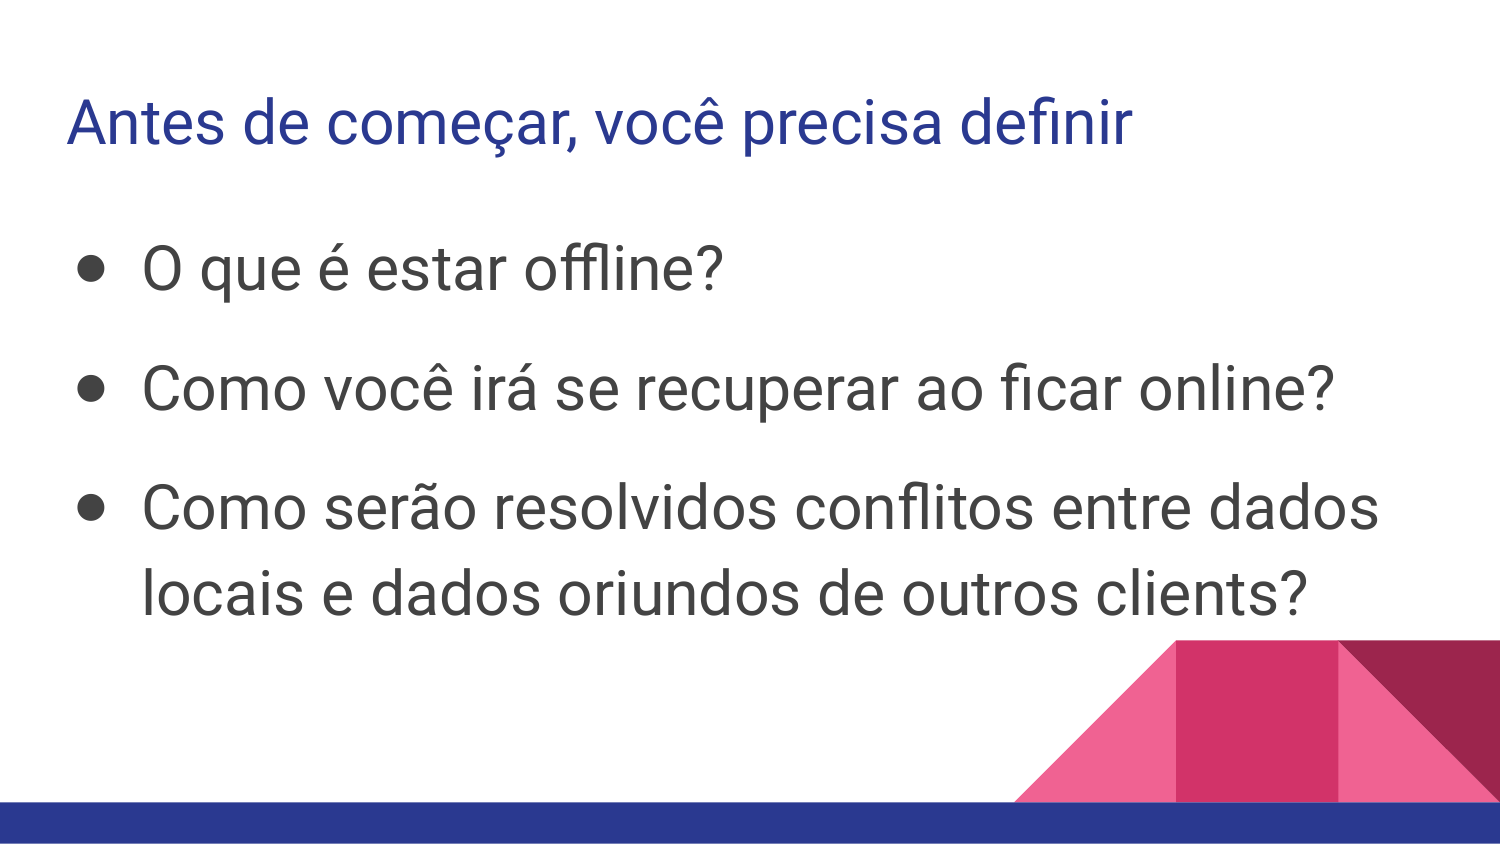

# Antes de começar, você precisa definir
O que é estar offline?
Como você irá se recuperar ao ficar online?
Como serão resolvidos conflitos entre dados locais e dados oriundos de outros clients?